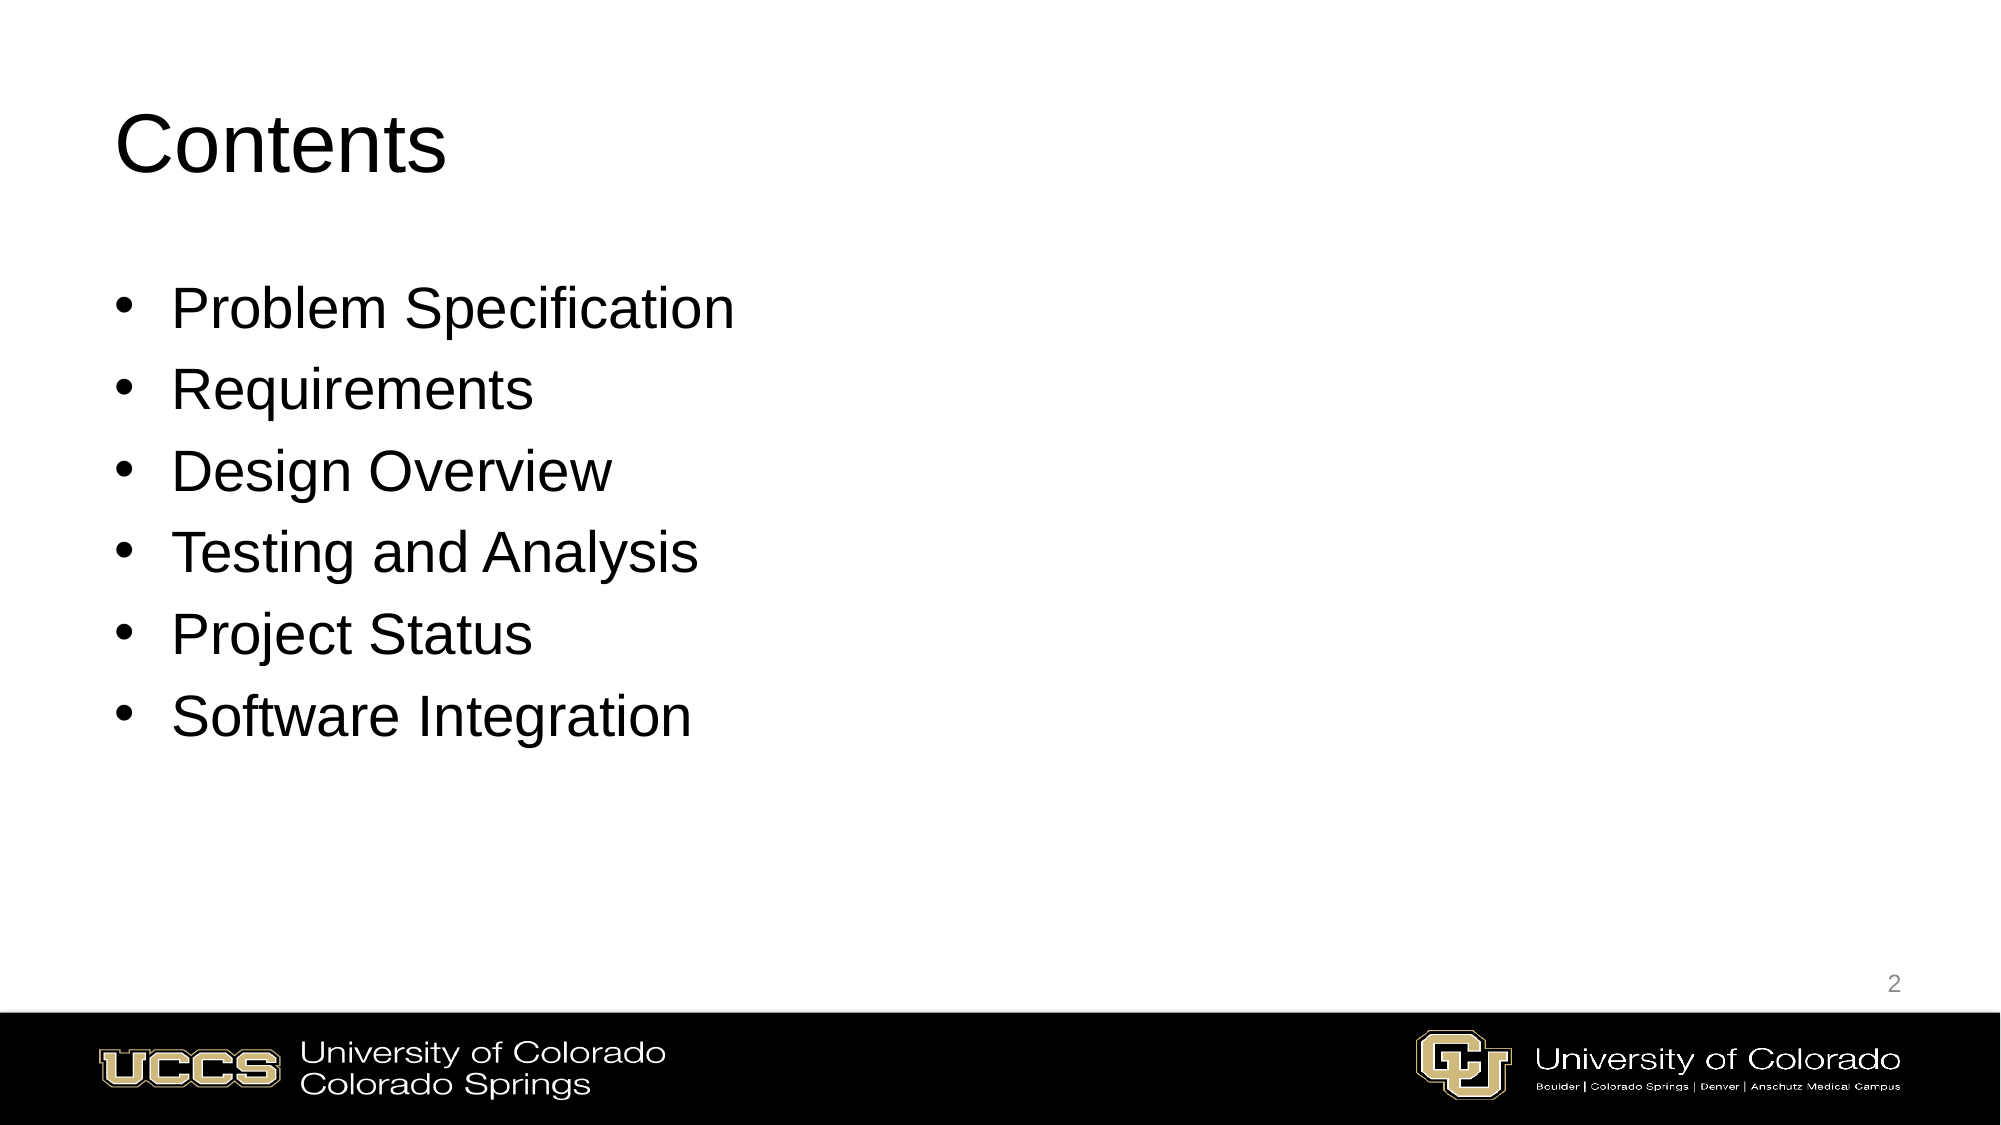

# Contents
Problem Specification
Requirements
Design Overview
Testing and Analysis
Project Status
Software Integration
2